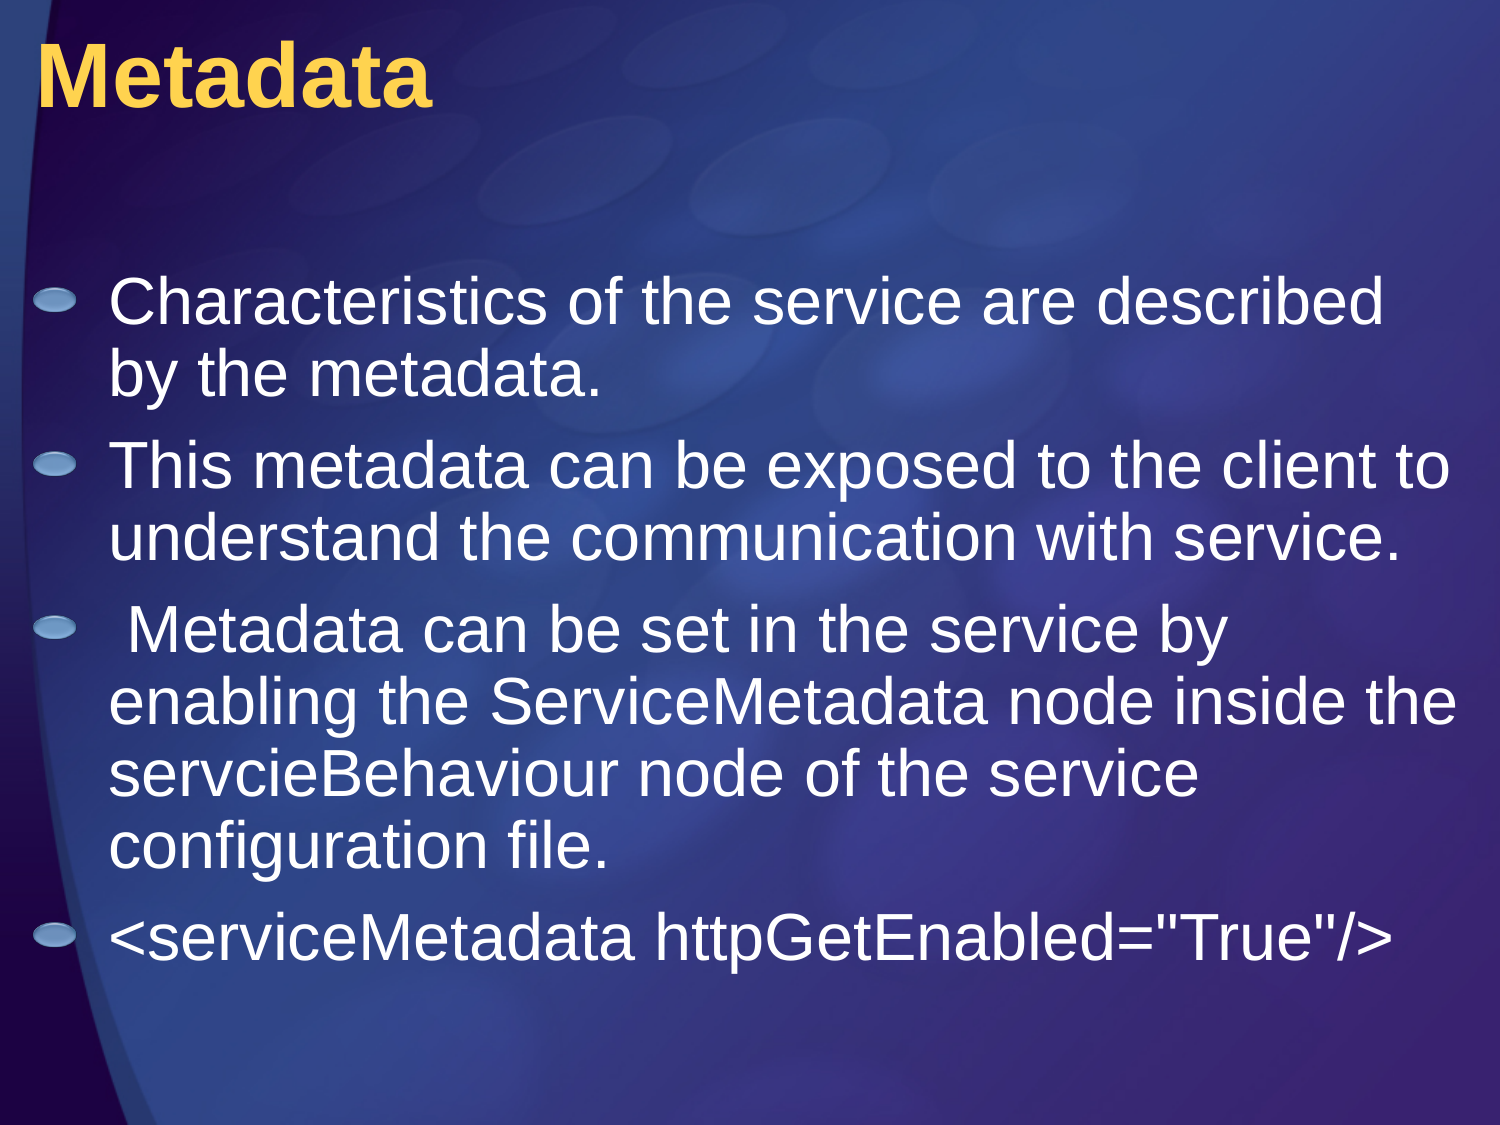

# Metadata
Characteristics of the service are described by the metadata.
This metadata can be exposed to the client to understand the communication with service.
 Metadata can be set in the service by enabling the ServiceMetadata node inside the servcieBehaviour node of the service configuration file.
<serviceMetadata httpGetEnabled="True"/>